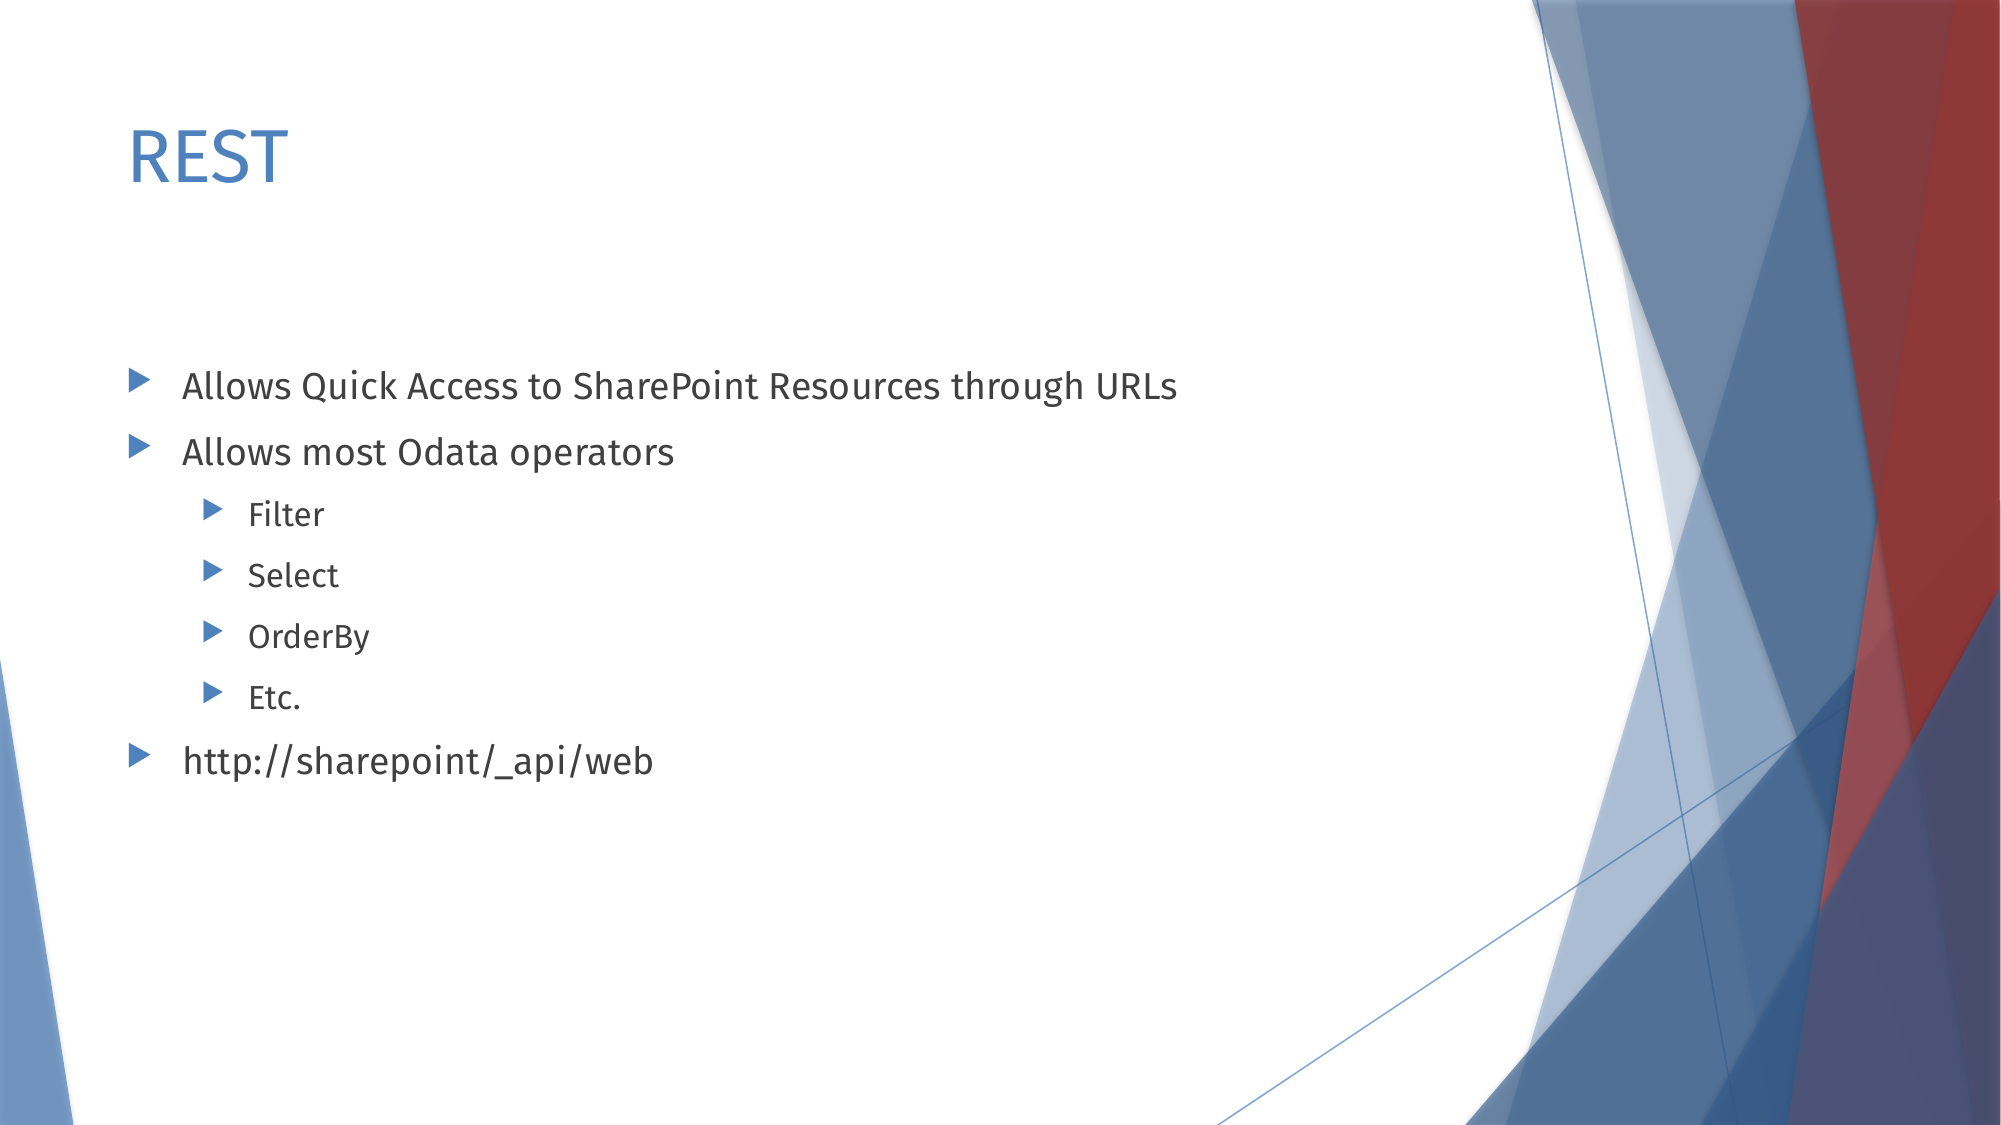

# REST
Allows Quick Access to SharePoint Resources through URLs
Allows most Odata operators
Filter
Select
OrderBy
Etc.
http://sharepoint/_api/web